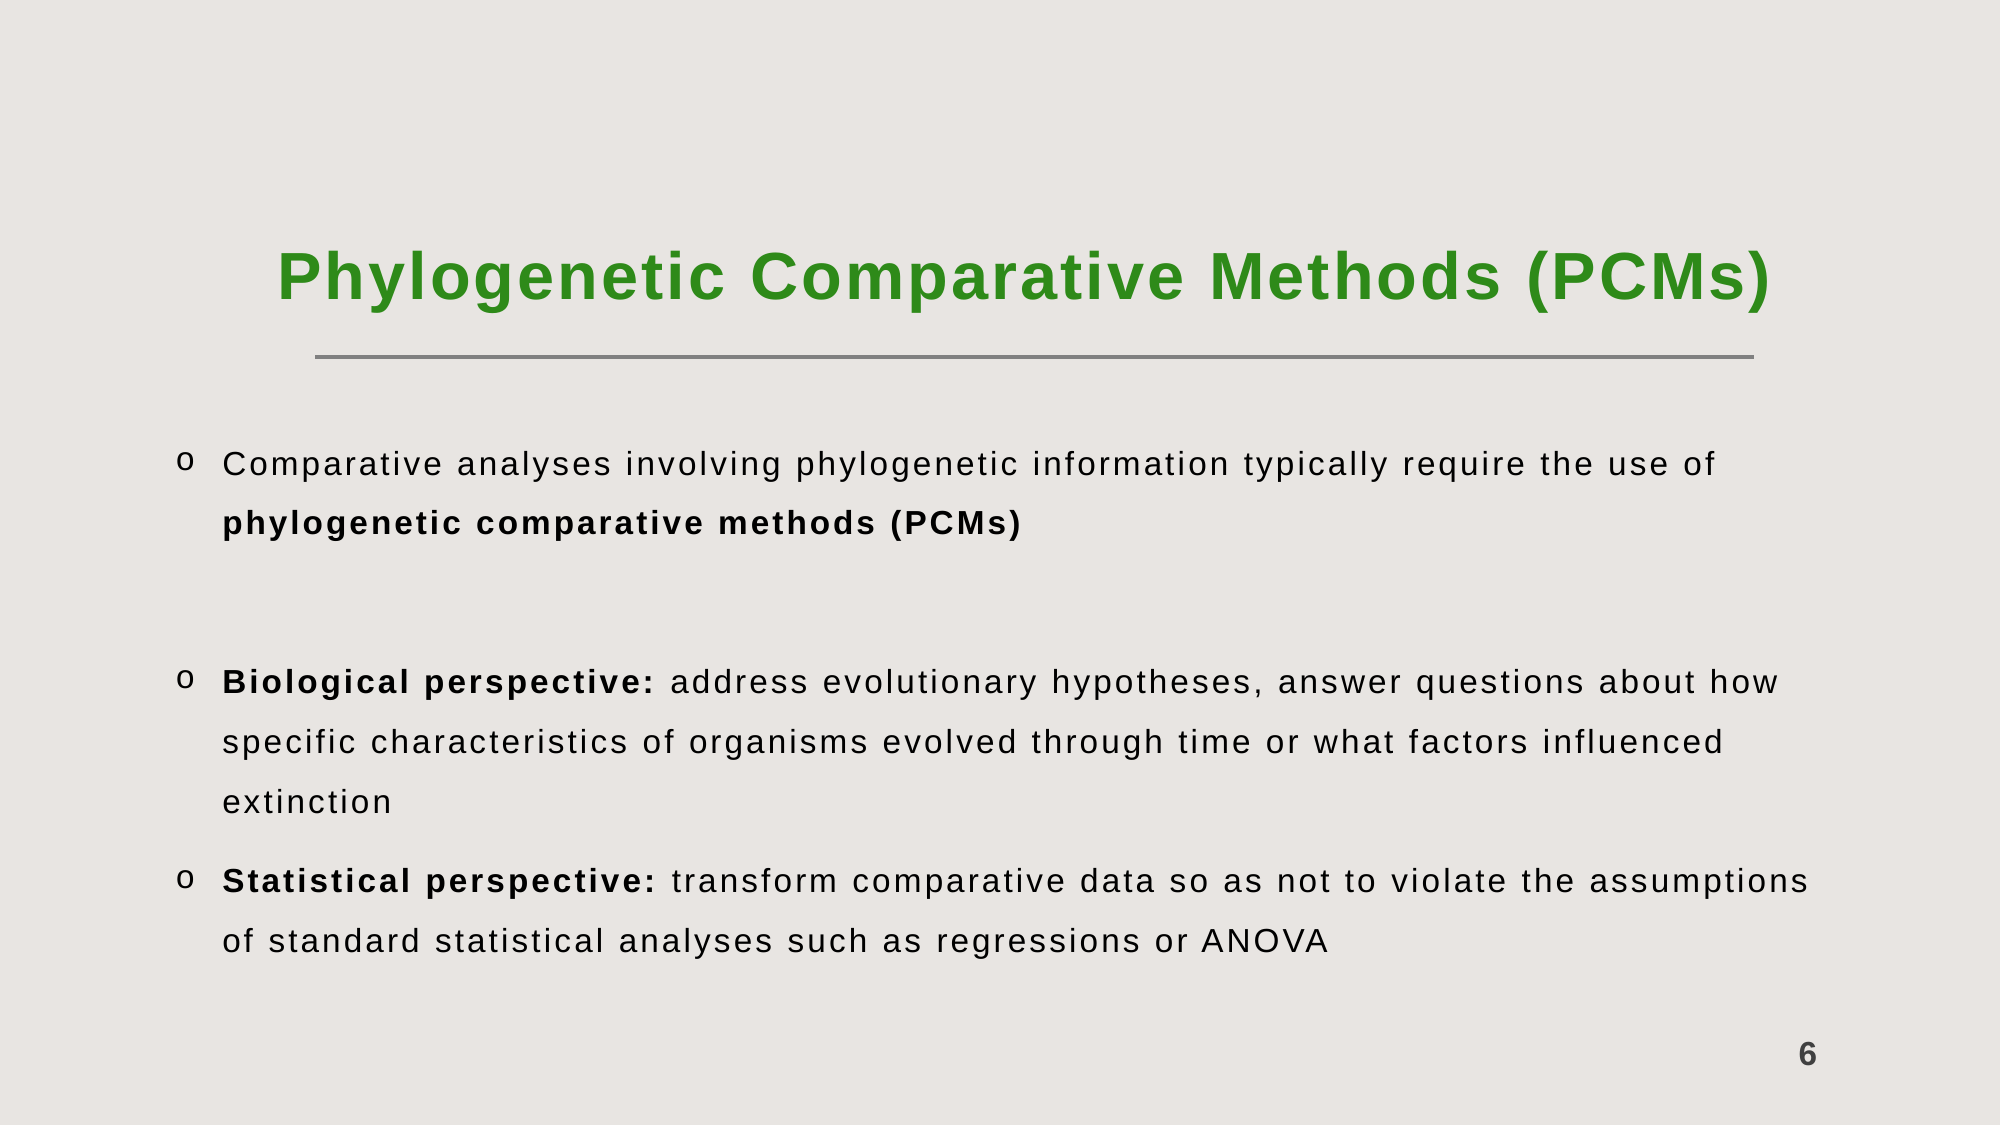

# Phylogenetic Comparative Methods (PCMs)
Comparative analyses involving phylogenetic information typically require the use of phylogenetic comparative methods (PCMs)

Biological perspective: address evolutionary hypotheses, answer questions about how specific characteristics of organisms evolved through time or what factors influenced extinction
Statistical perspective: transform comparative data so as not to violate the assumptions of standard statistical analyses such as regressions or ANOVA
6